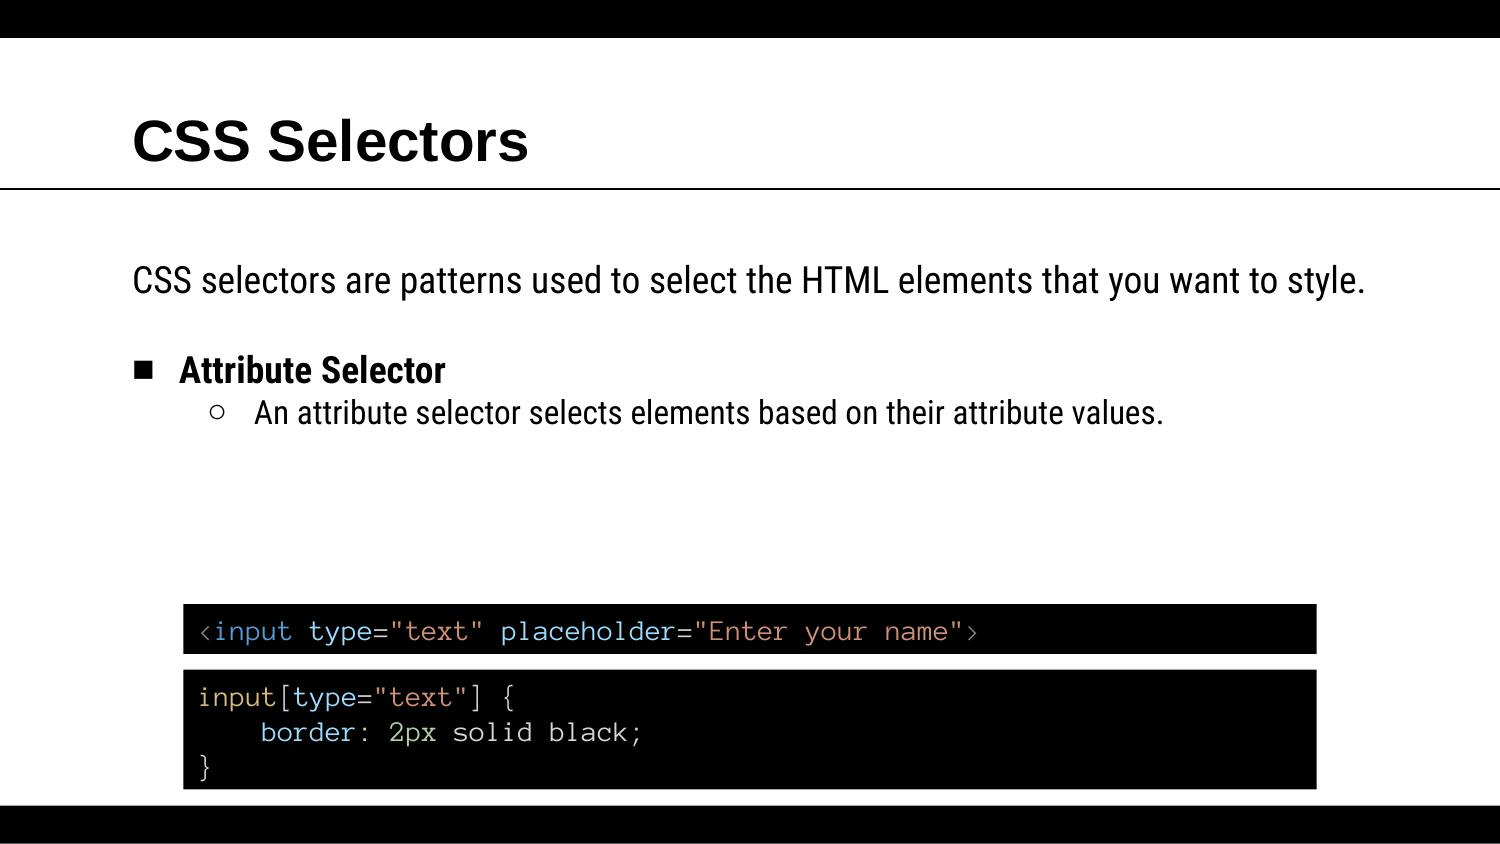

# CSS Selectors
CSS selectors are patterns used to select the HTML elements that you want to style.

Attribute Selector
An attribute selector selects elements based on their attribute values.
<input type="text" placeholder="Enter your name">
input[type="text"] {
    border: 2px solid black;
}